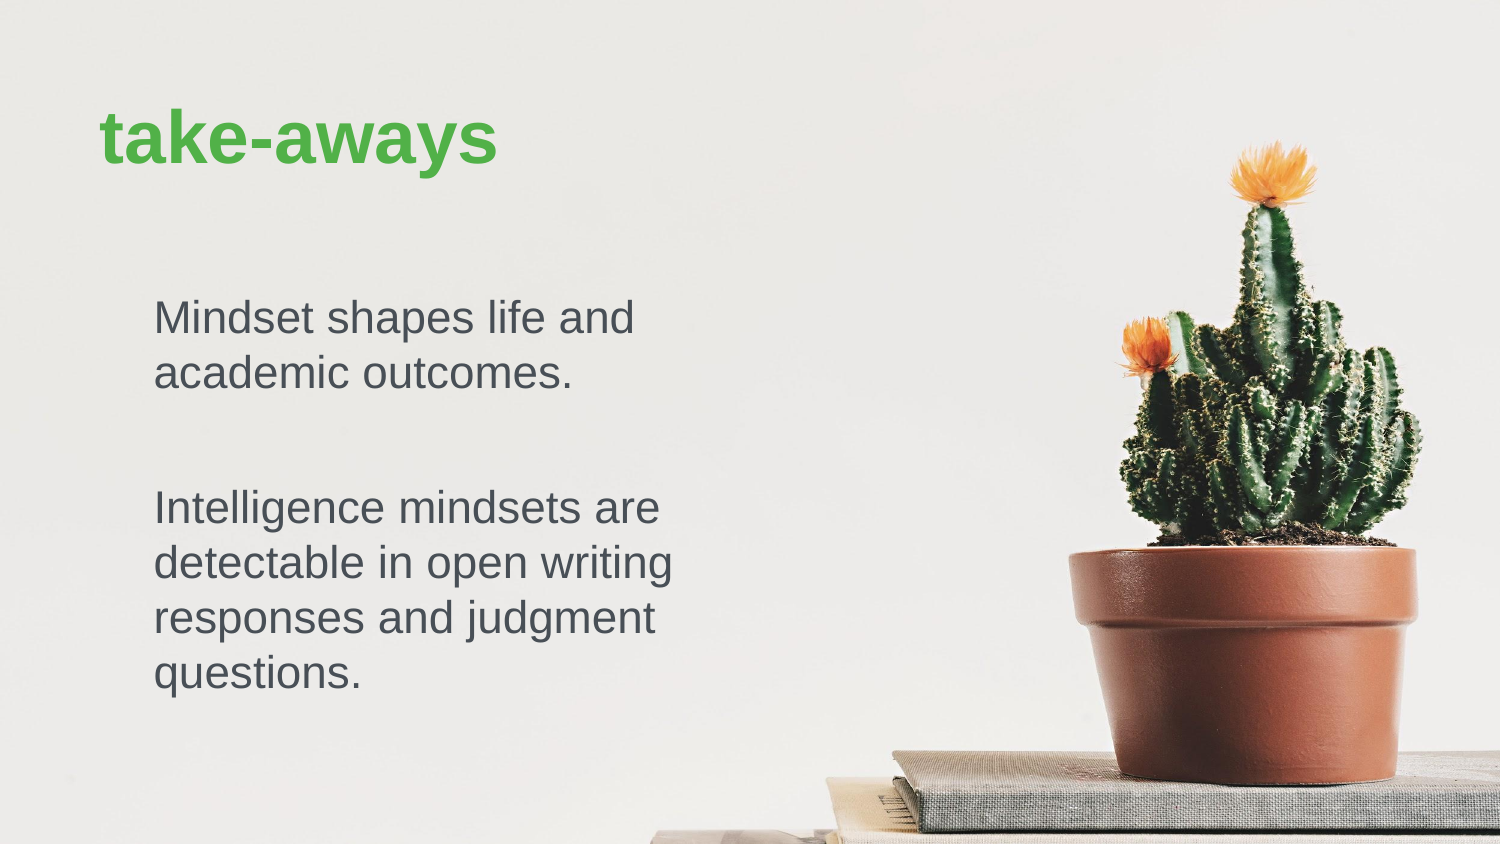

take-aways
Mindset shapes life and academic outcomes.

Intelligence mindsets are detectable in open writing responses and judgment questions.